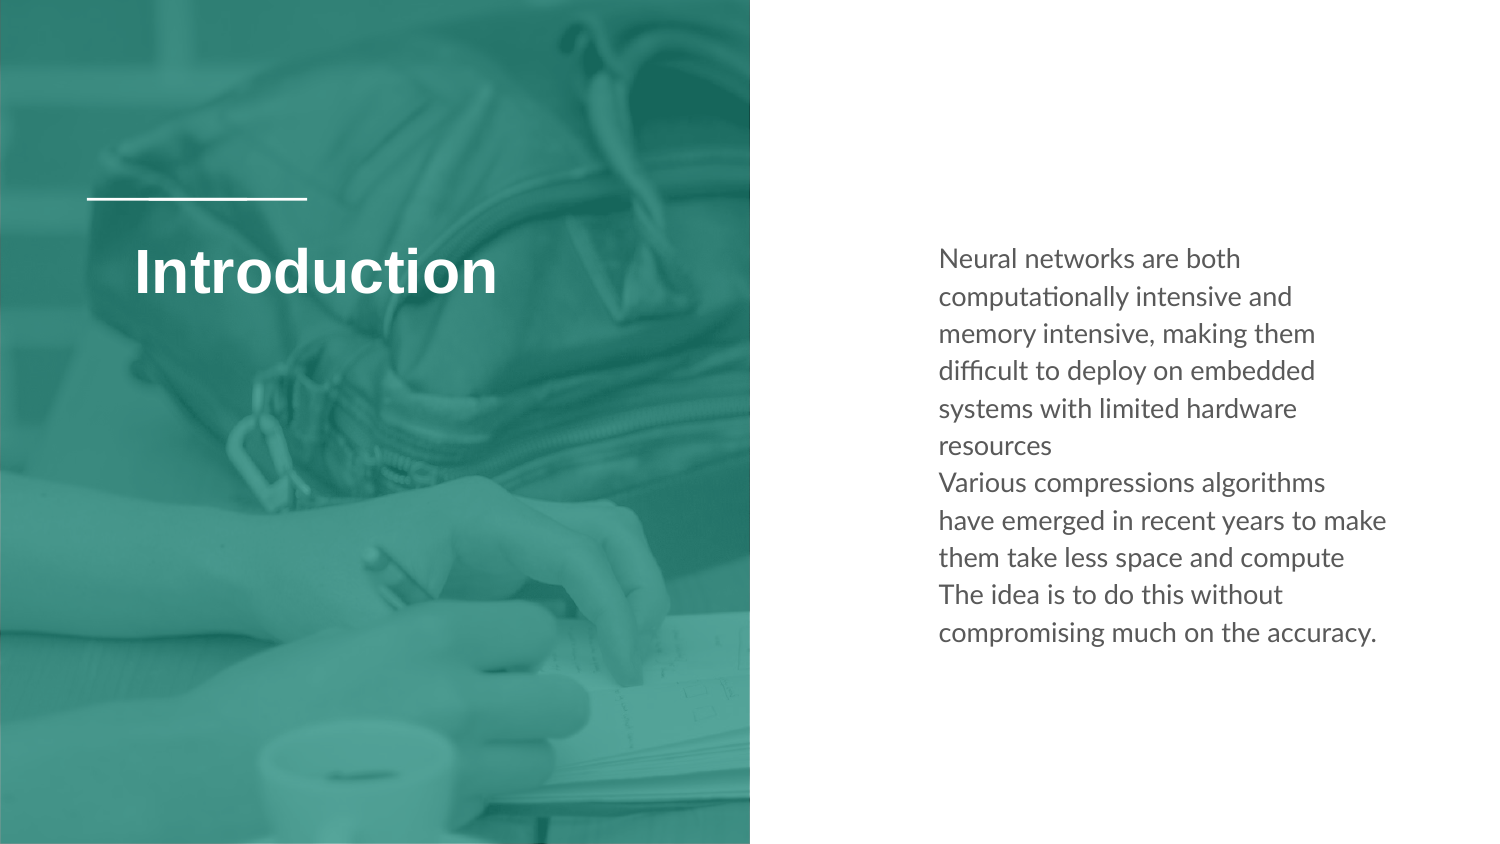

# Introduction
Neural networks are both computationally intensive and memory intensive, making them difficult to deploy on embedded systems with limited hardware resources
Various compressions algorithms have emerged in recent years to make them take less space and compute
The idea is to do this without compromising much on the accuracy.